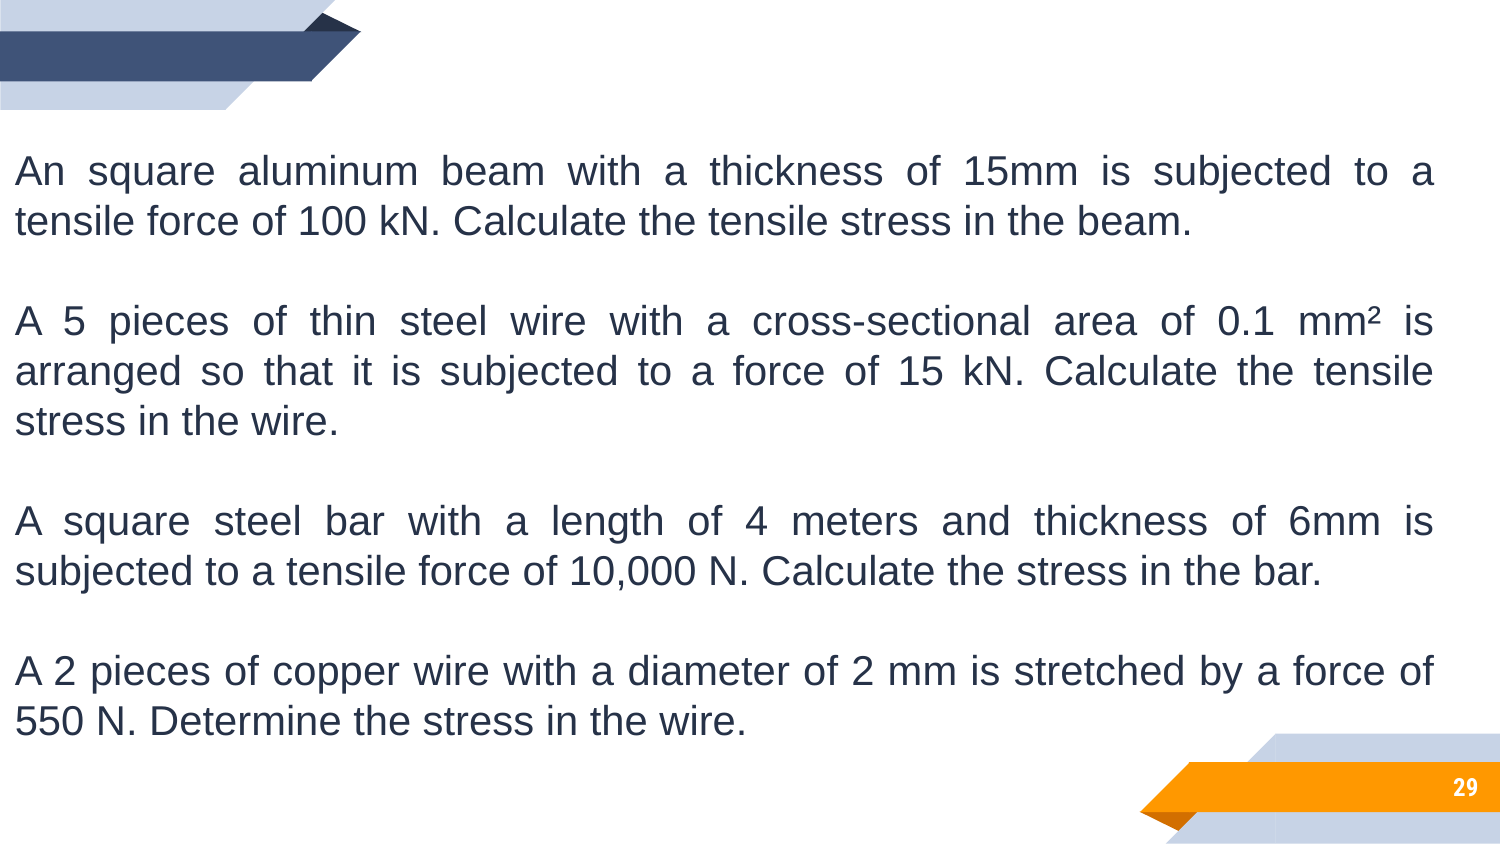

An square aluminum beam with a thickness of 15mm is subjected to a tensile force of 100 kN. Calculate the tensile stress in the beam.

A 5 pieces of thin steel wire with a cross-sectional area of 0.1 mm² is arranged so that it is subjected to a force of 15 kN. Calculate the tensile stress in the wire.

A square steel bar with a length of 4 meters and thickness of 6mm is subjected to a tensile force of 10,000 N. Calculate the stress in the bar.

A 2 pieces of copper wire with a diameter of 2 mm is stretched by a force of 550 N. Determine the stress in the wire.
Thanks for Listening
29